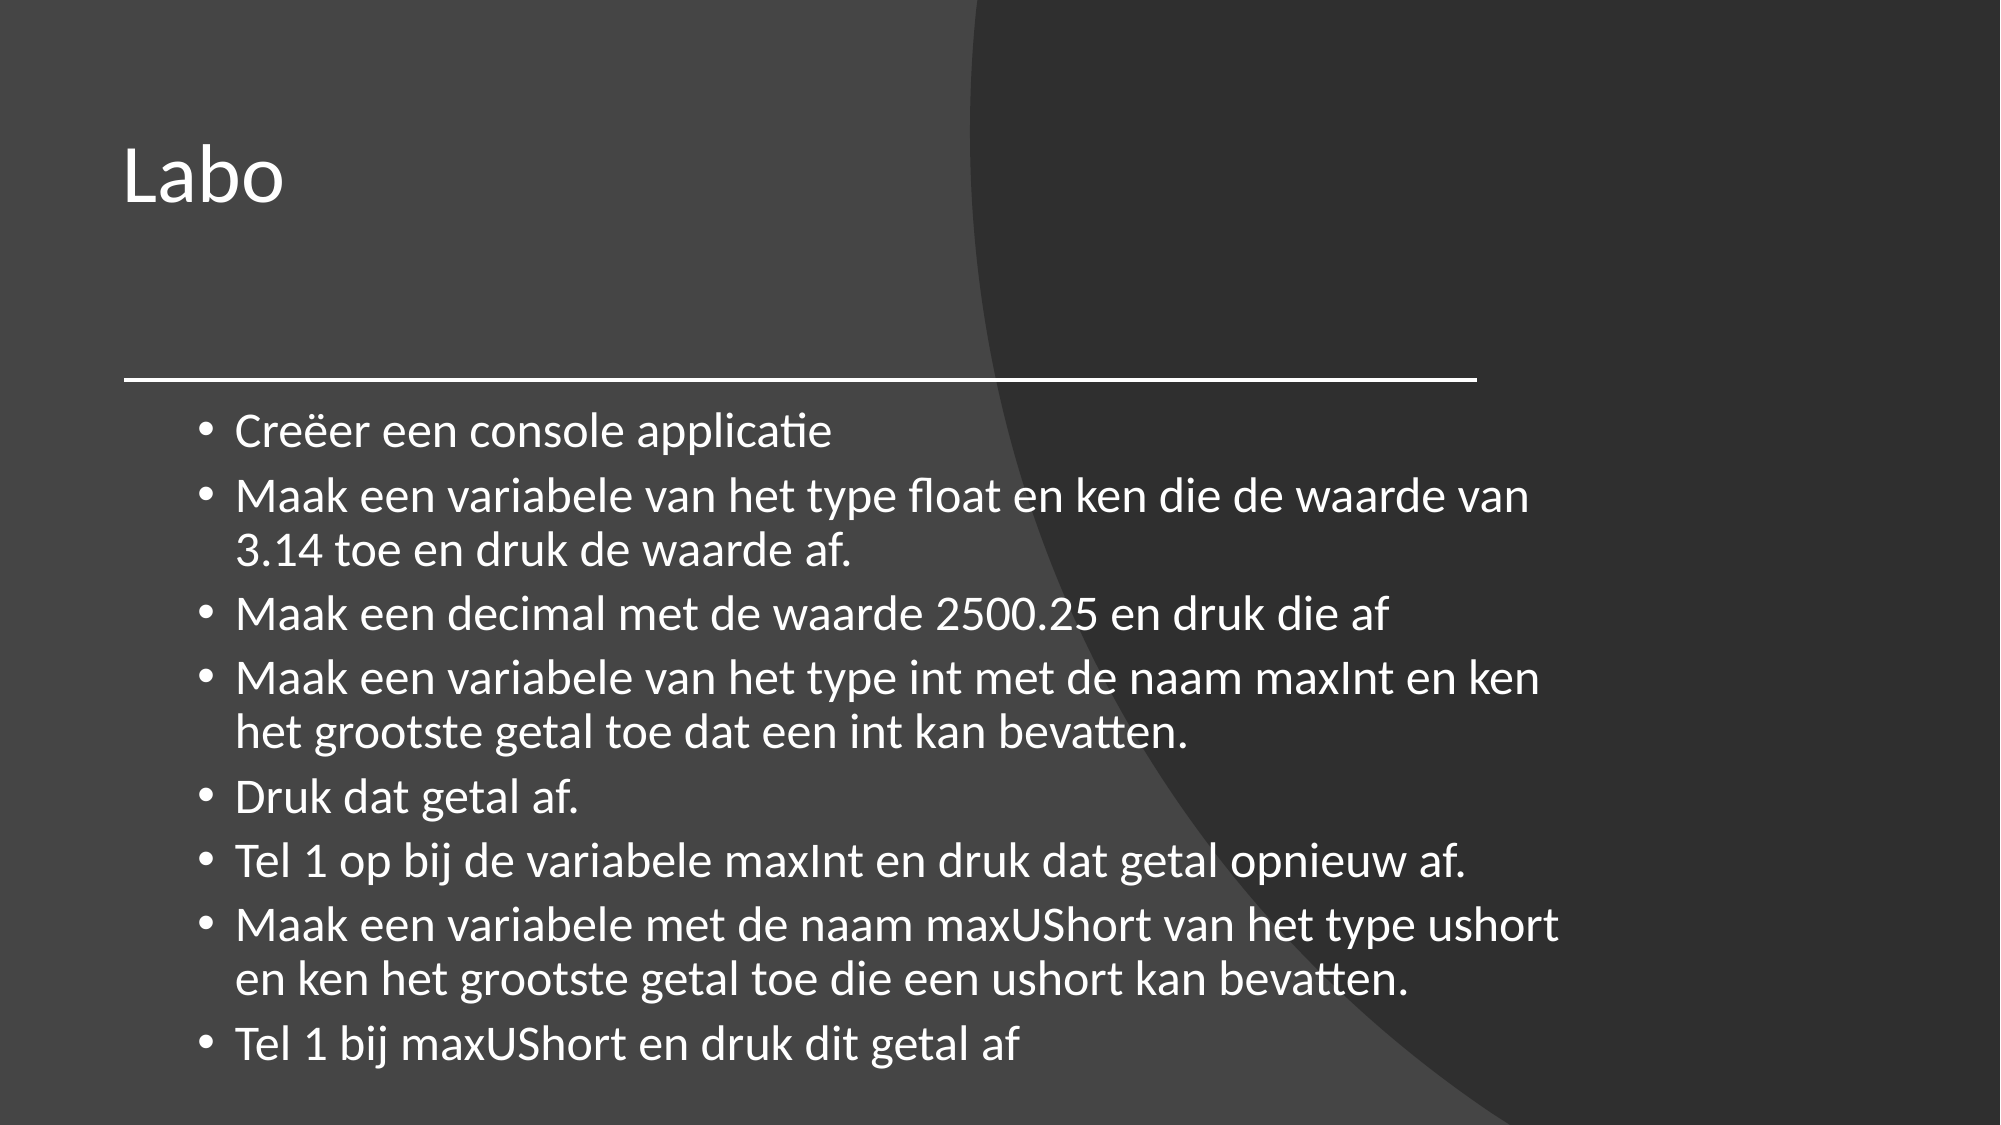

# Labo
Creëer een console applicatie
Maak een variabele van het type float en ken die de waarde van 3.14 toe en druk de waarde af.
Maak een decimal met de waarde 2500.25 en druk die af
Maak een variabele van het type int met de naam maxInt en ken het grootste getal toe dat een int kan bevatten.
Druk dat getal af.
Tel 1 op bij de variabele maxInt en druk dat getal opnieuw af.
Maak een variabele met de naam maxUShort van het type ushort en ken het grootste getal toe die een ushort kan bevatten.
Tel 1 bij maxUShort en druk dit getal af